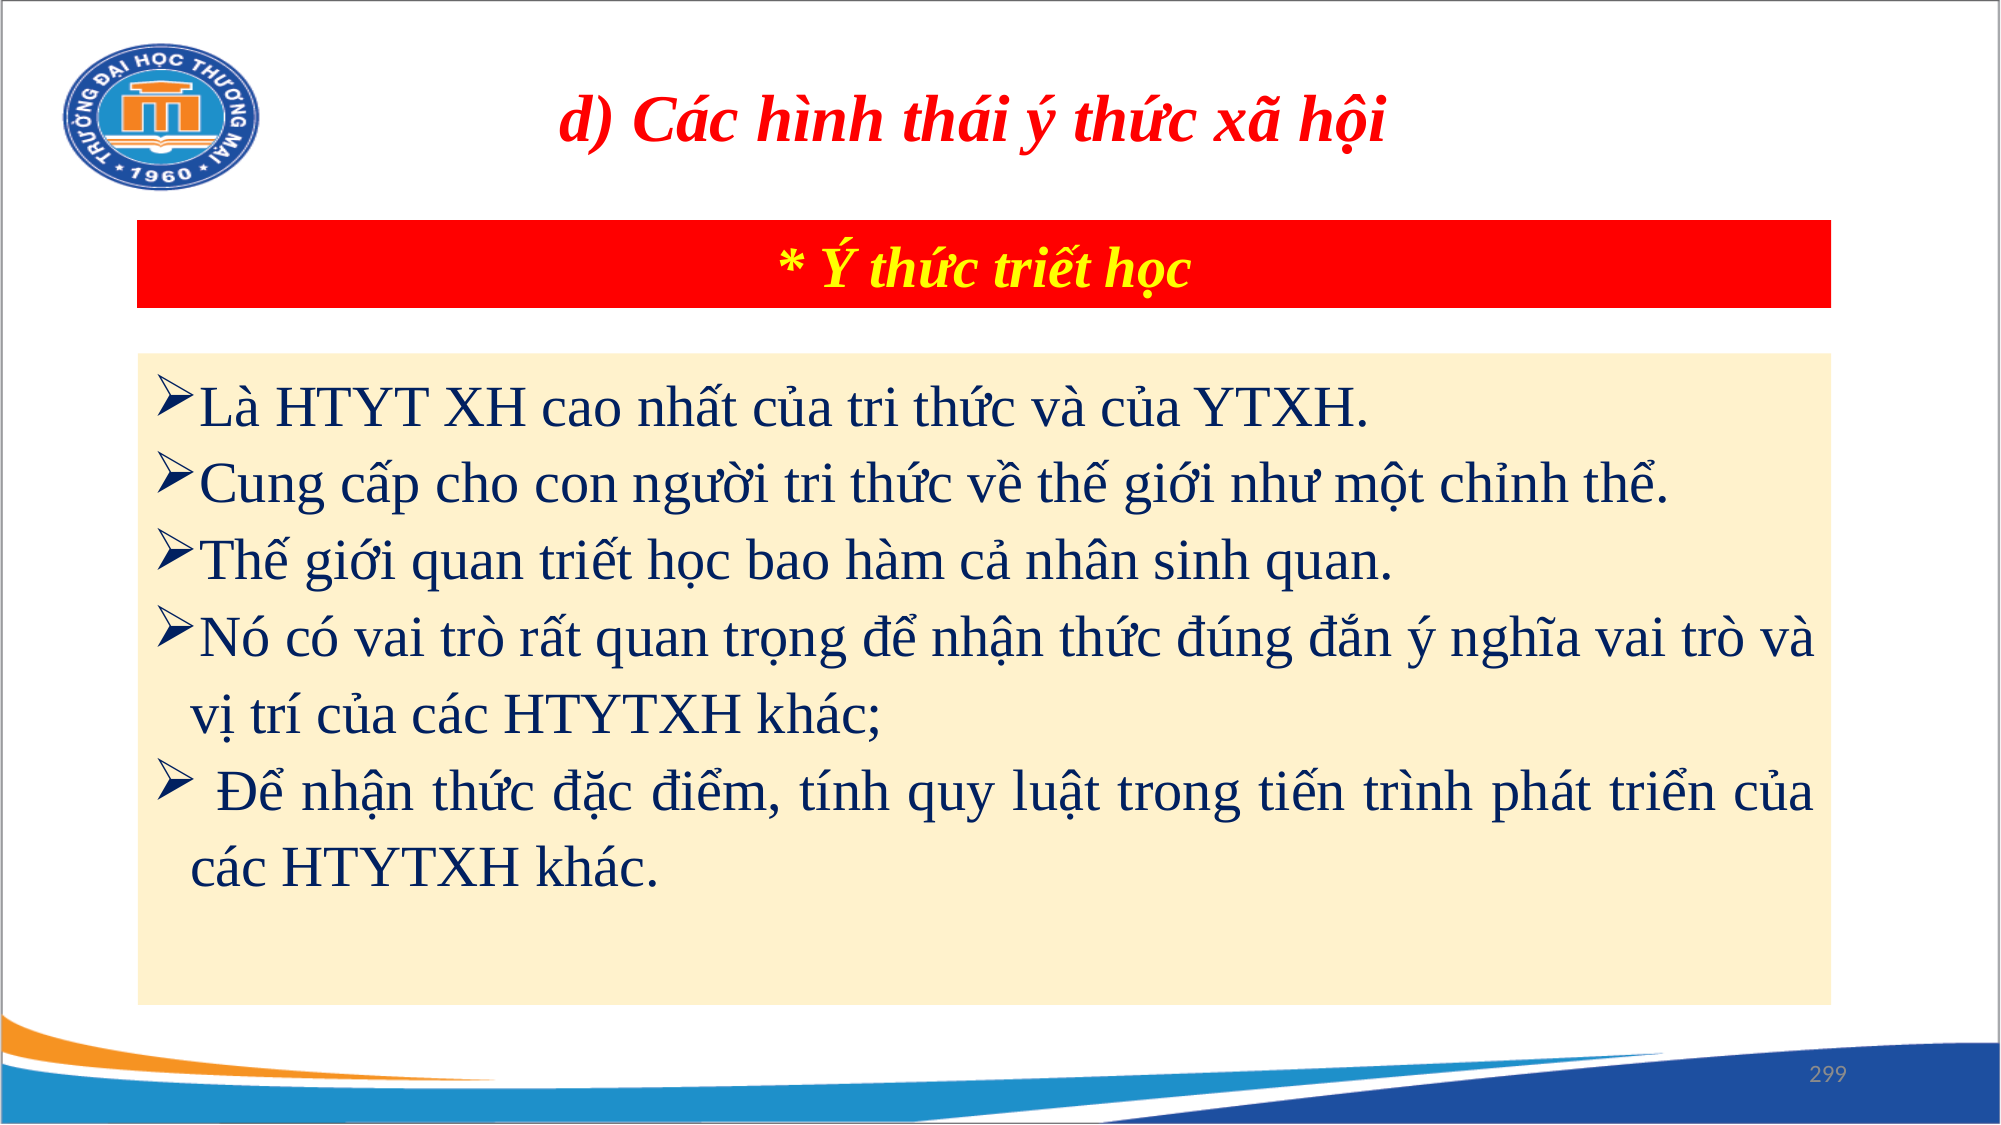

# d) Các hình thái ý thức xã hội
* Ý thức triết học
Là HTYT XH cao nhất của tri thức và của YTXH.
Cung cấp cho con người tri thức về thế giới như một chỉnh thể.
Thế giới quan triết học bao hàm cả nhân sinh quan.
Nó có vai trò rất quan trọng để nhận thức đúng đắn ý nghĩa vai trò và vị trí của các HTYTXH khác;
 Để nhận thức đặc điểm, tính quy luật trong tiến trình phát triển của các HTYTXH khác.
299